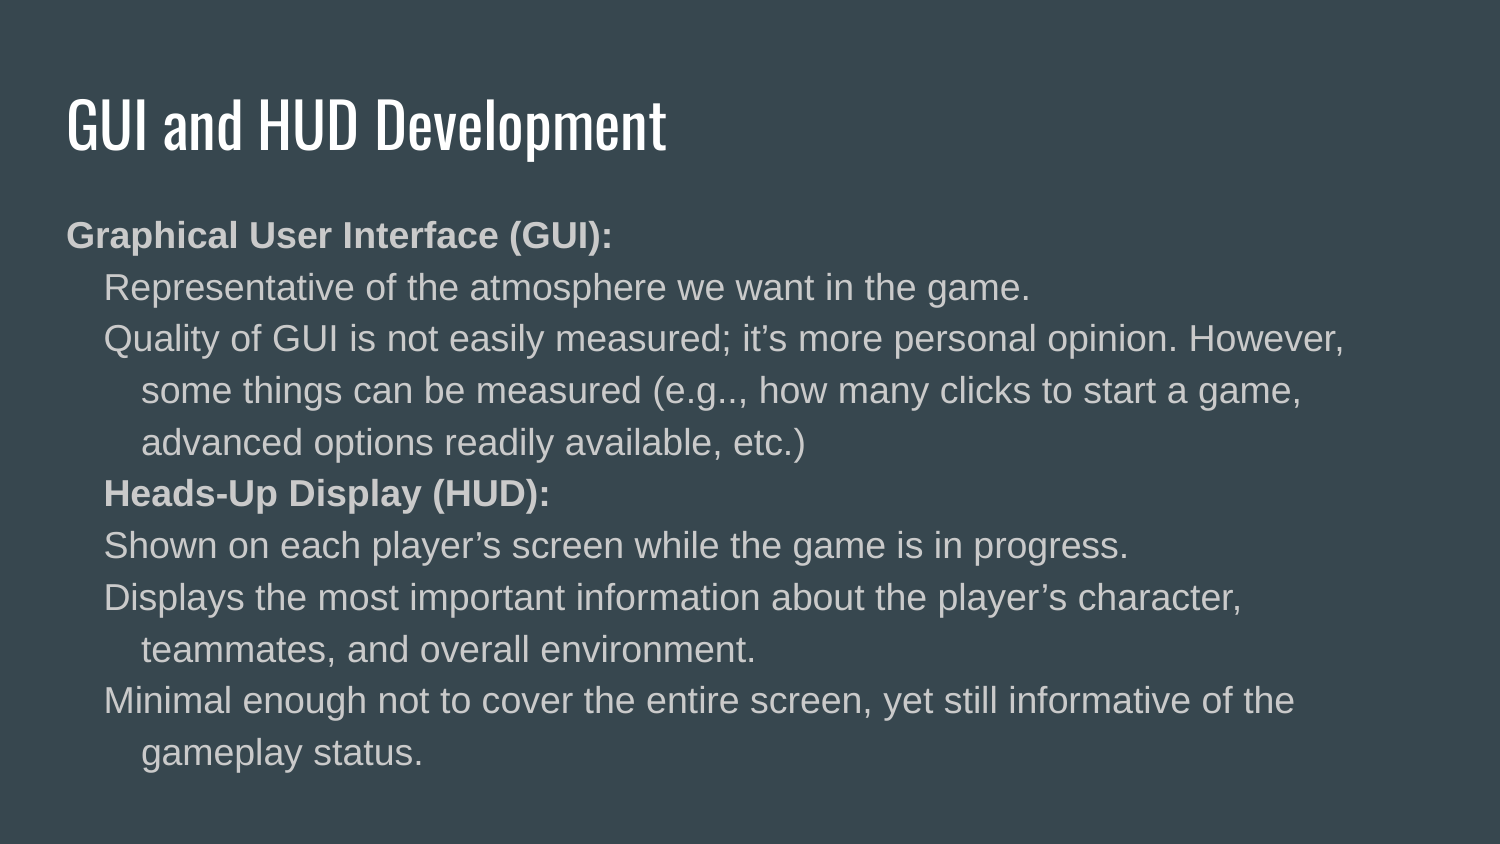

# GUI and HUD Development
Graphical User Interface (GUI):
Representative of the atmosphere we want in the game.
Quality of GUI is not easily measured; it’s more personal opinion. However, some things can be measured (e.g.., how many clicks to start a game, advanced options readily available, etc.)
Heads-Up Display (HUD):
Shown on each player’s screen while the game is in progress.
Displays the most important information about the player’s character, teammates, and overall environment.
Minimal enough not to cover the entire screen, yet still informative of the gameplay status.